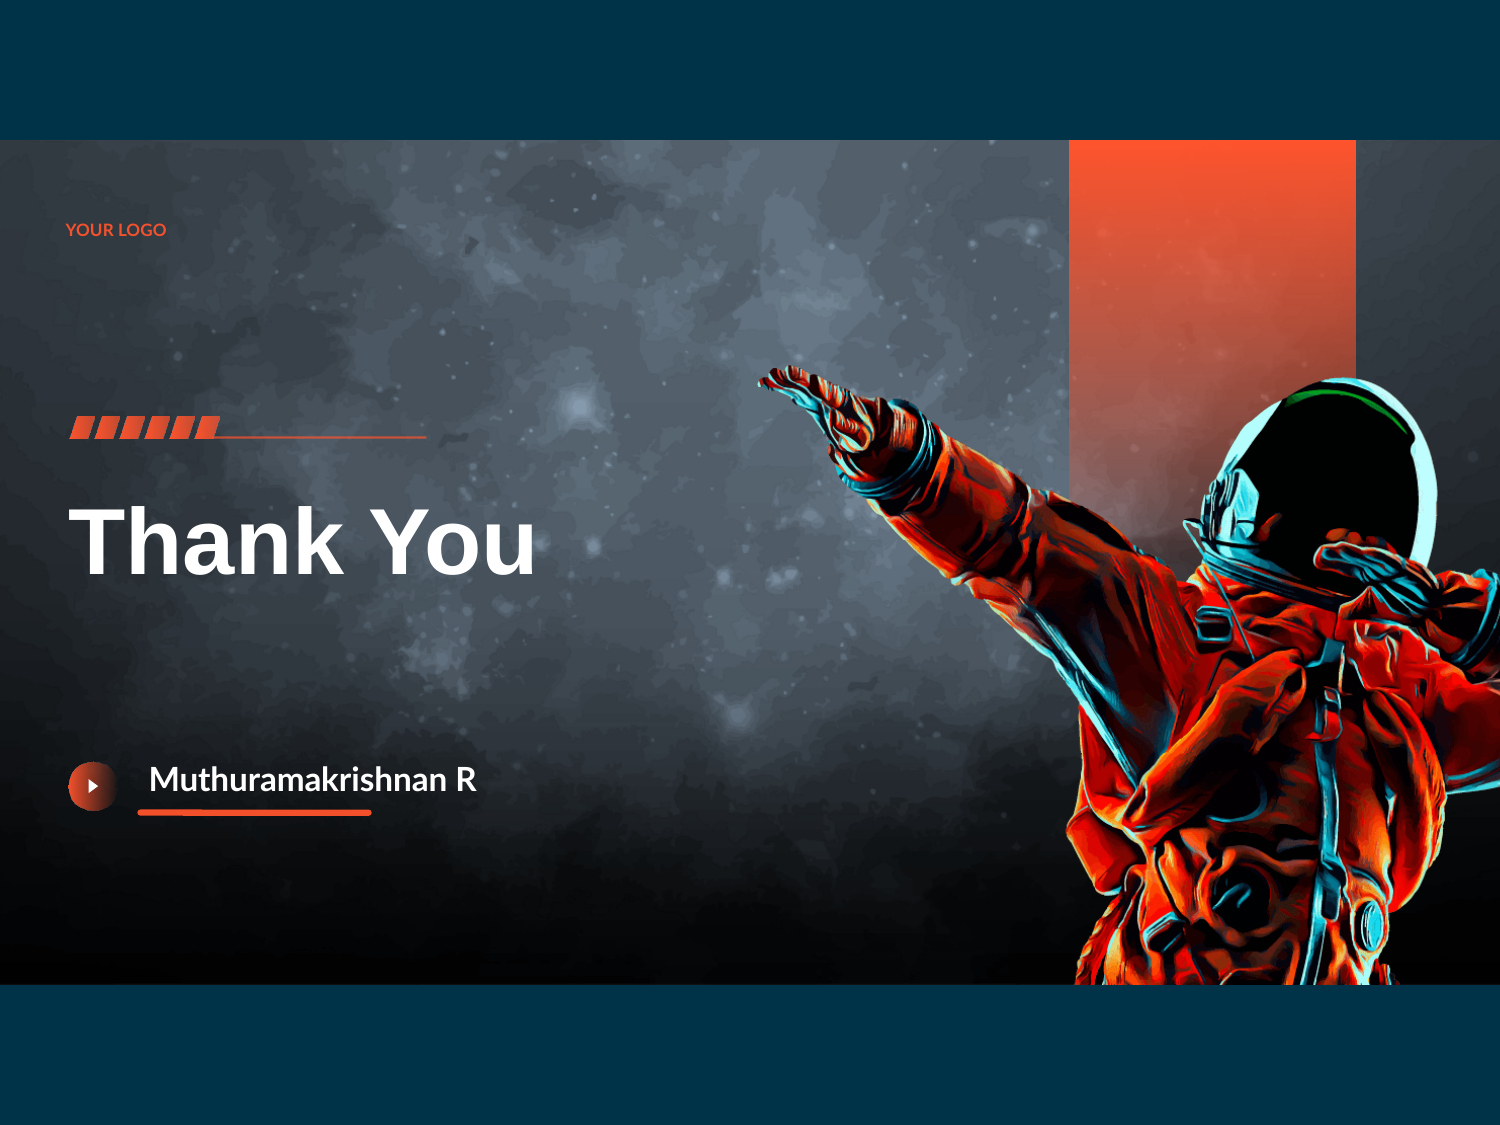

YOUR LOGO
# Thank You
Muthuramakrishnan R